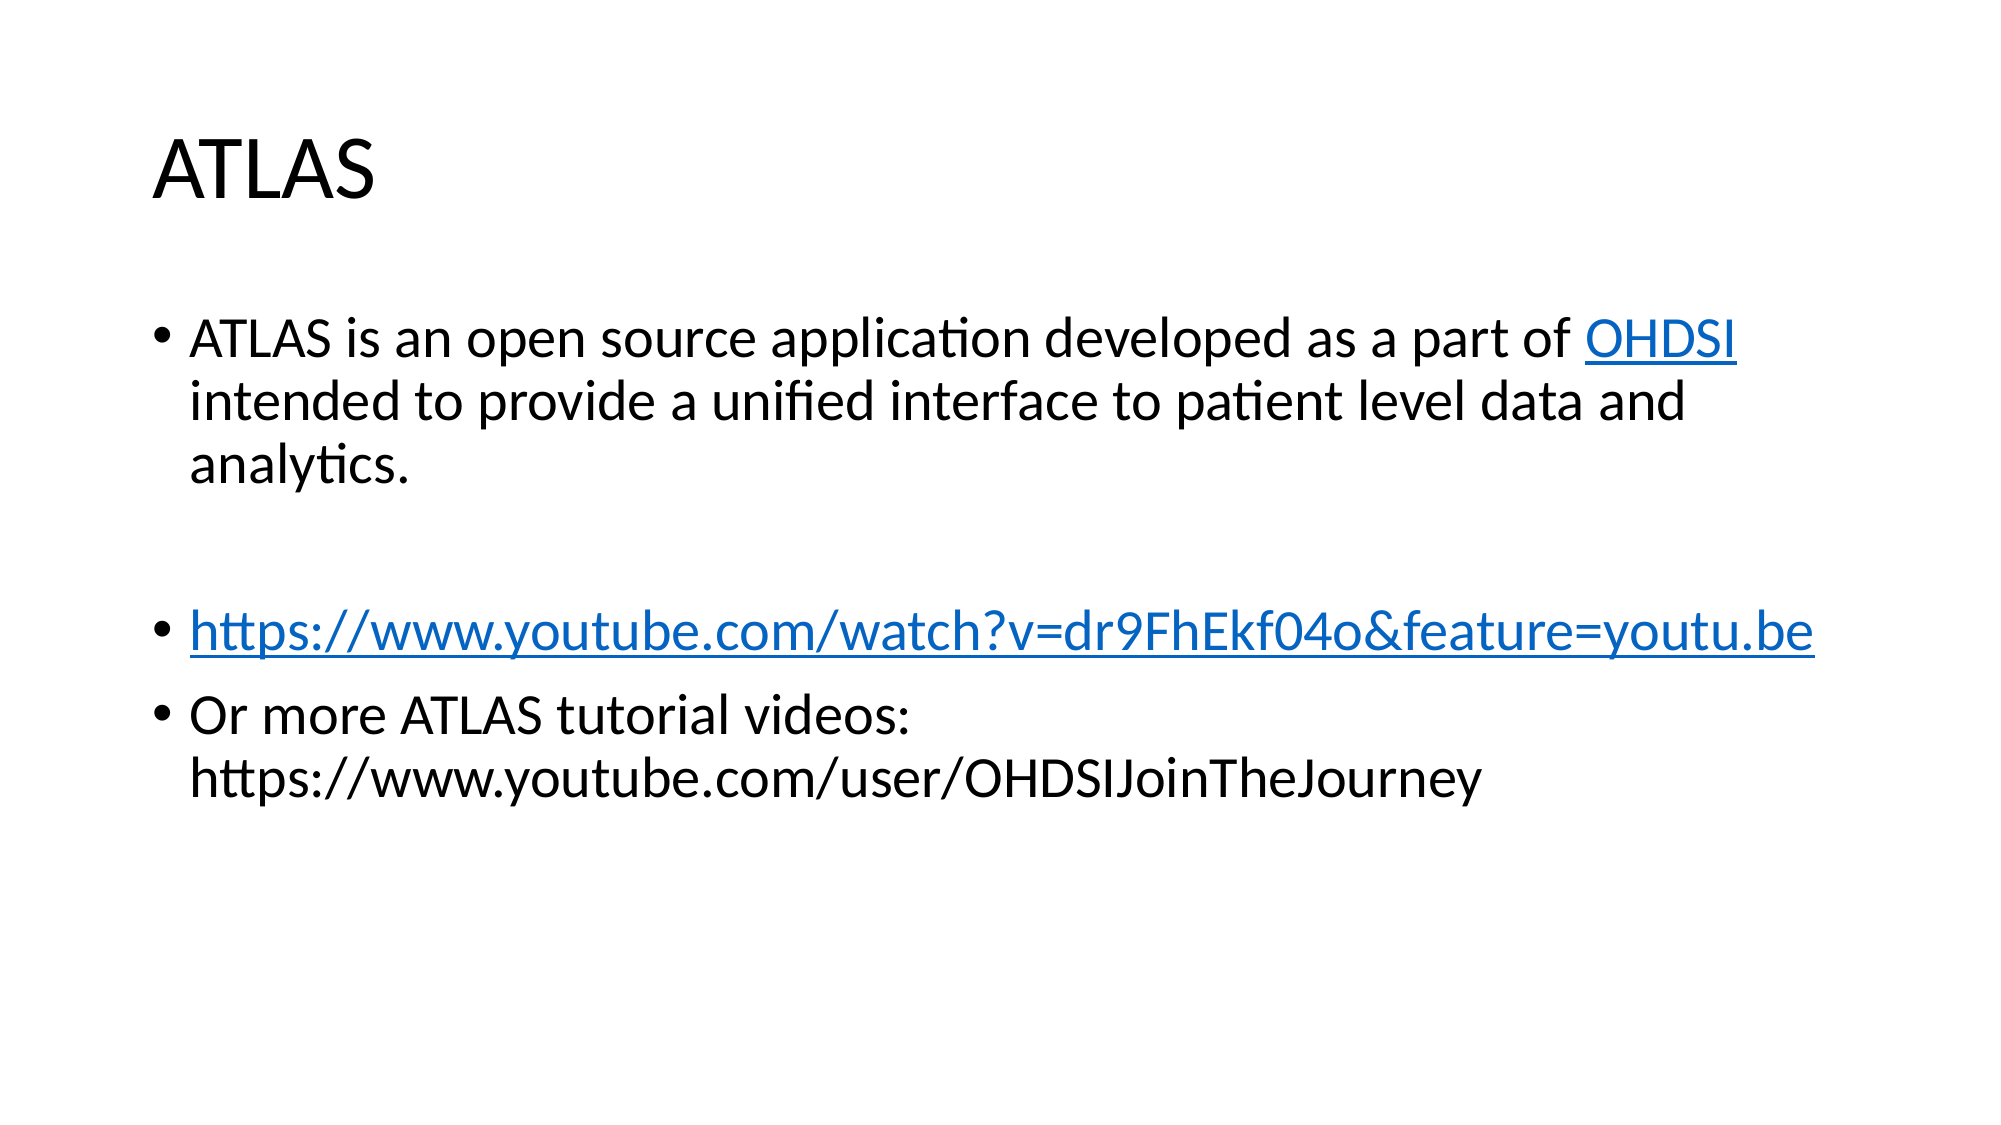

# ATLAS
ATLAS is an open source application developed as a part of OHDSI intended to provide a unified interface to patient level data and analytics.

https://www.youtube.com/watch?v=dr9FhEkf04o&feature=youtu.be
Or more ATLAS tutorial videos: https://www.youtube.com/user/OHDSIJoinTheJourney